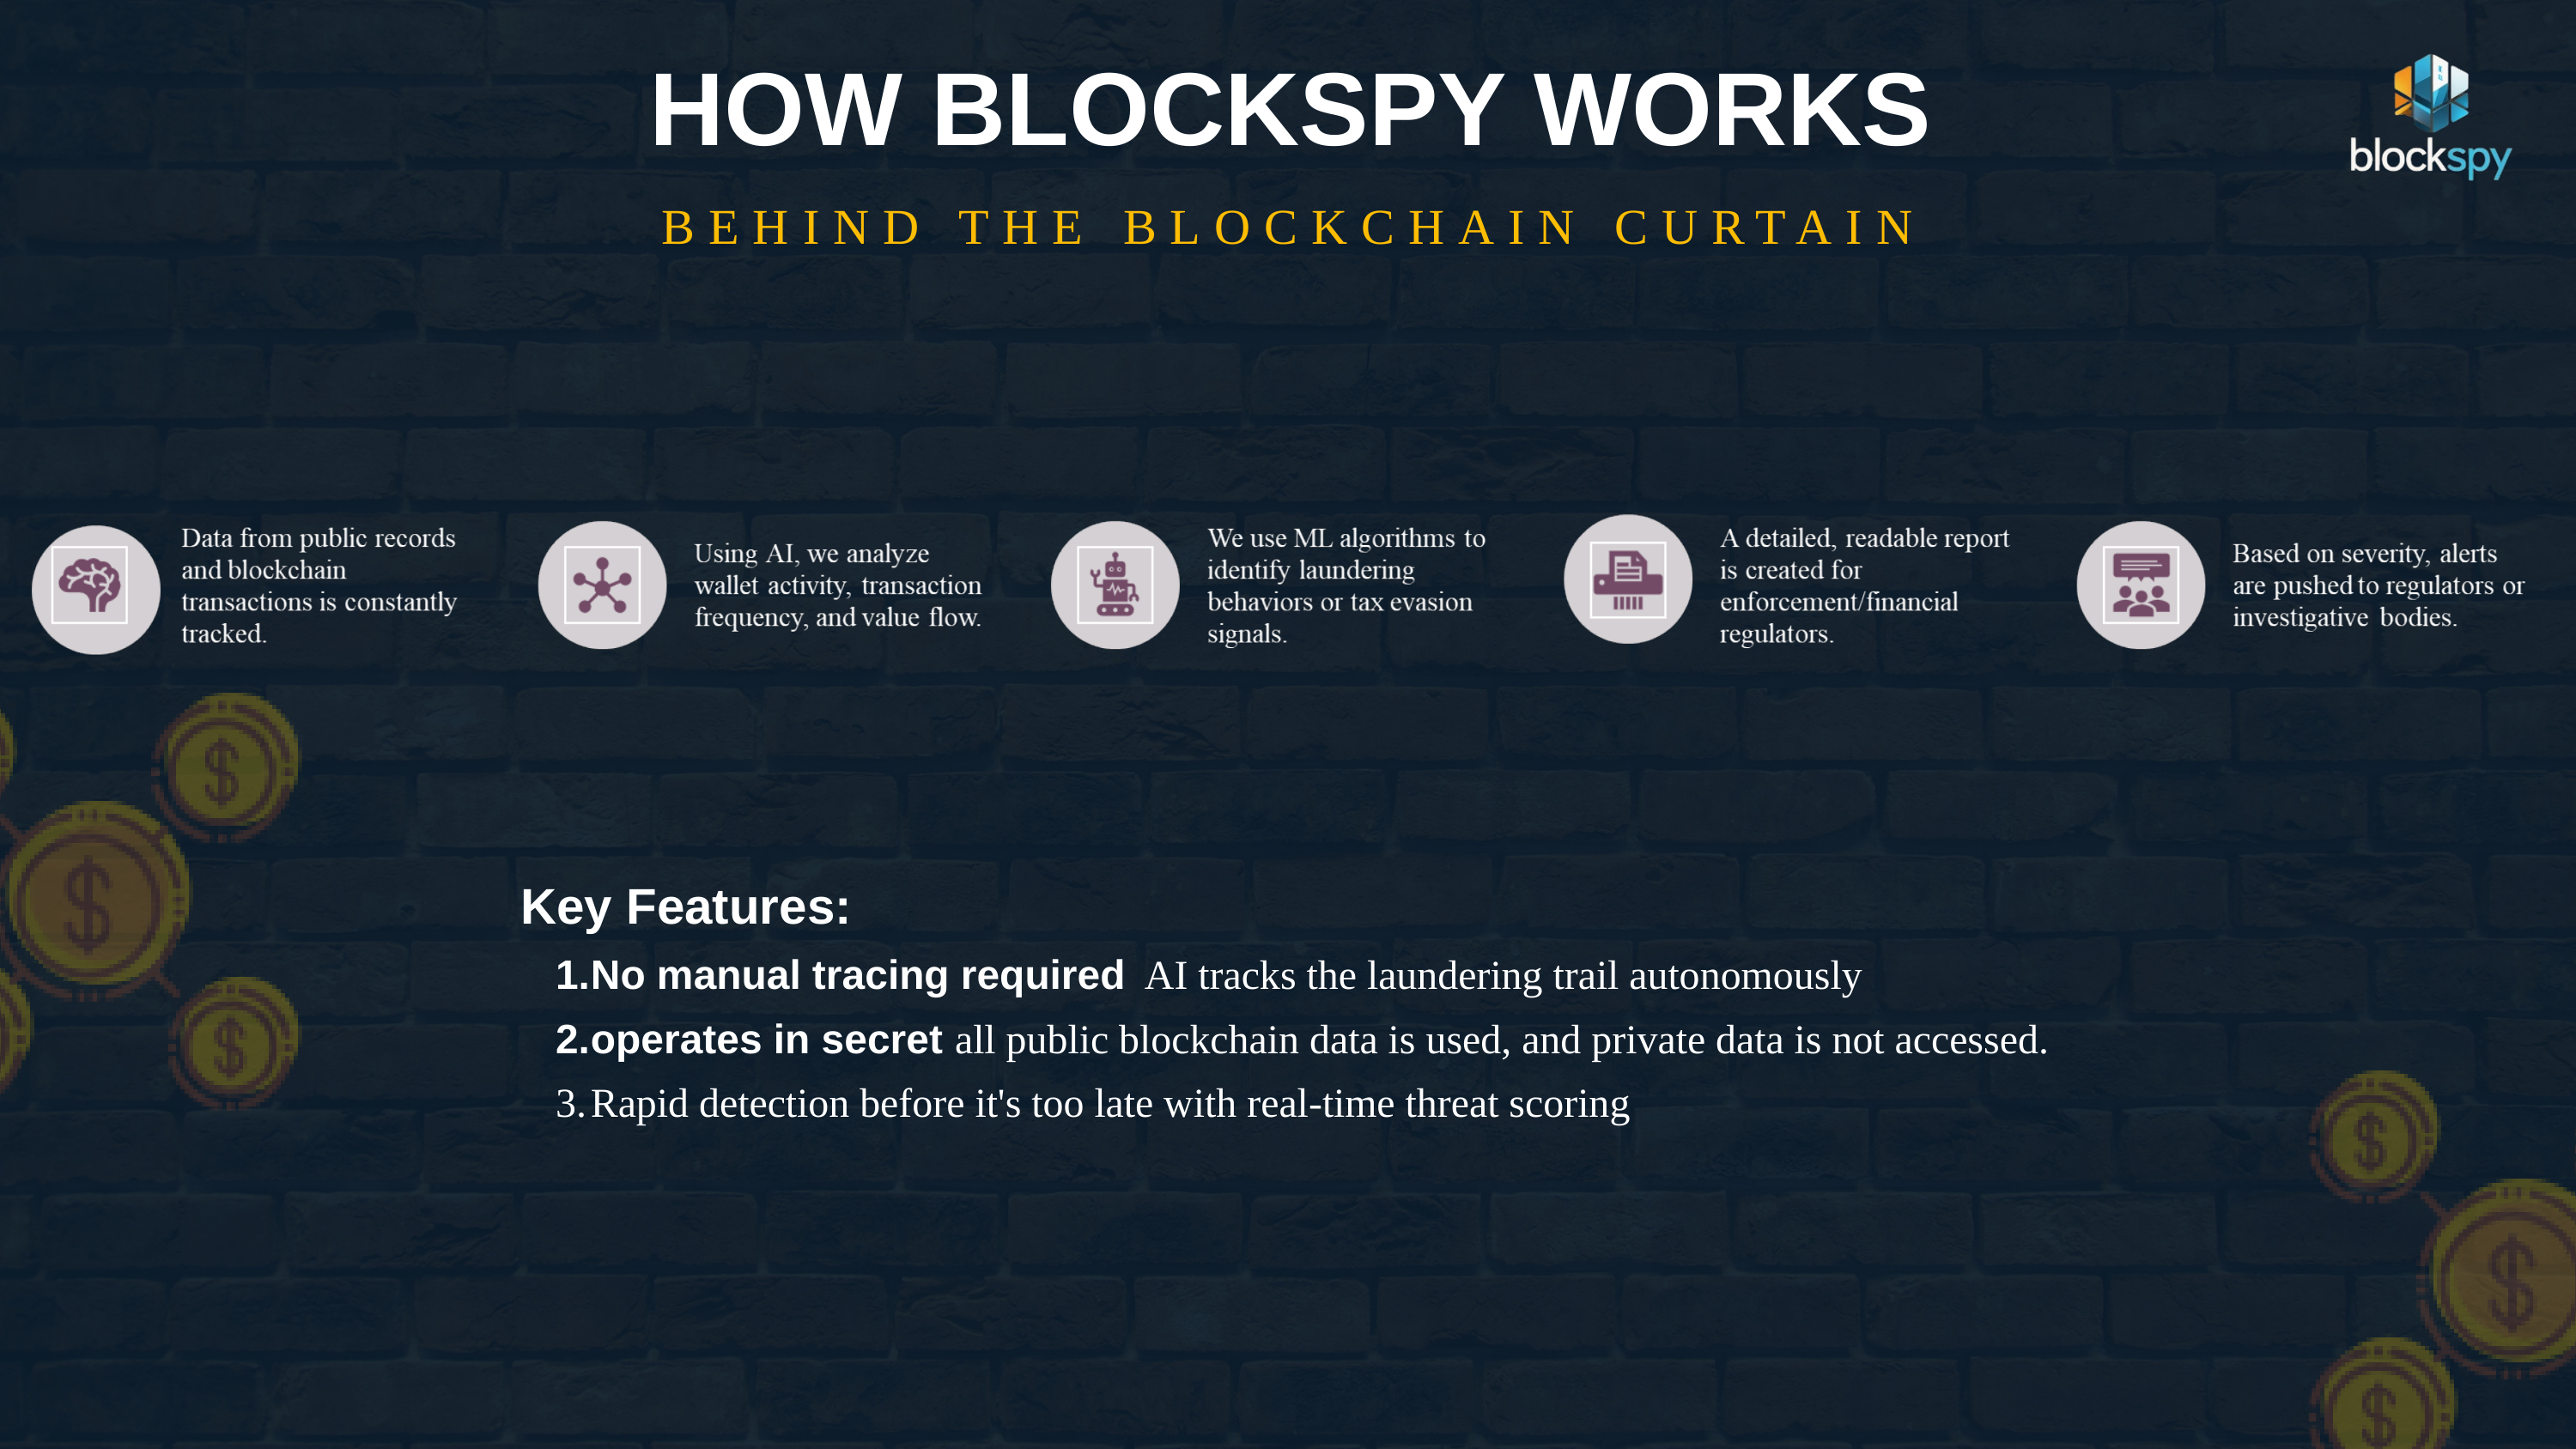

HOW BLOCKSPY WORKS
BEHIND THE BLOCKCHAIN CURTAIN

Key Features:
No manual tracing required  AI tracks the laundering trail autonomously
operates in secret all public blockchain data is used, and private data is not accessed.
Rapid detection before it's too late with real-time threat scoring